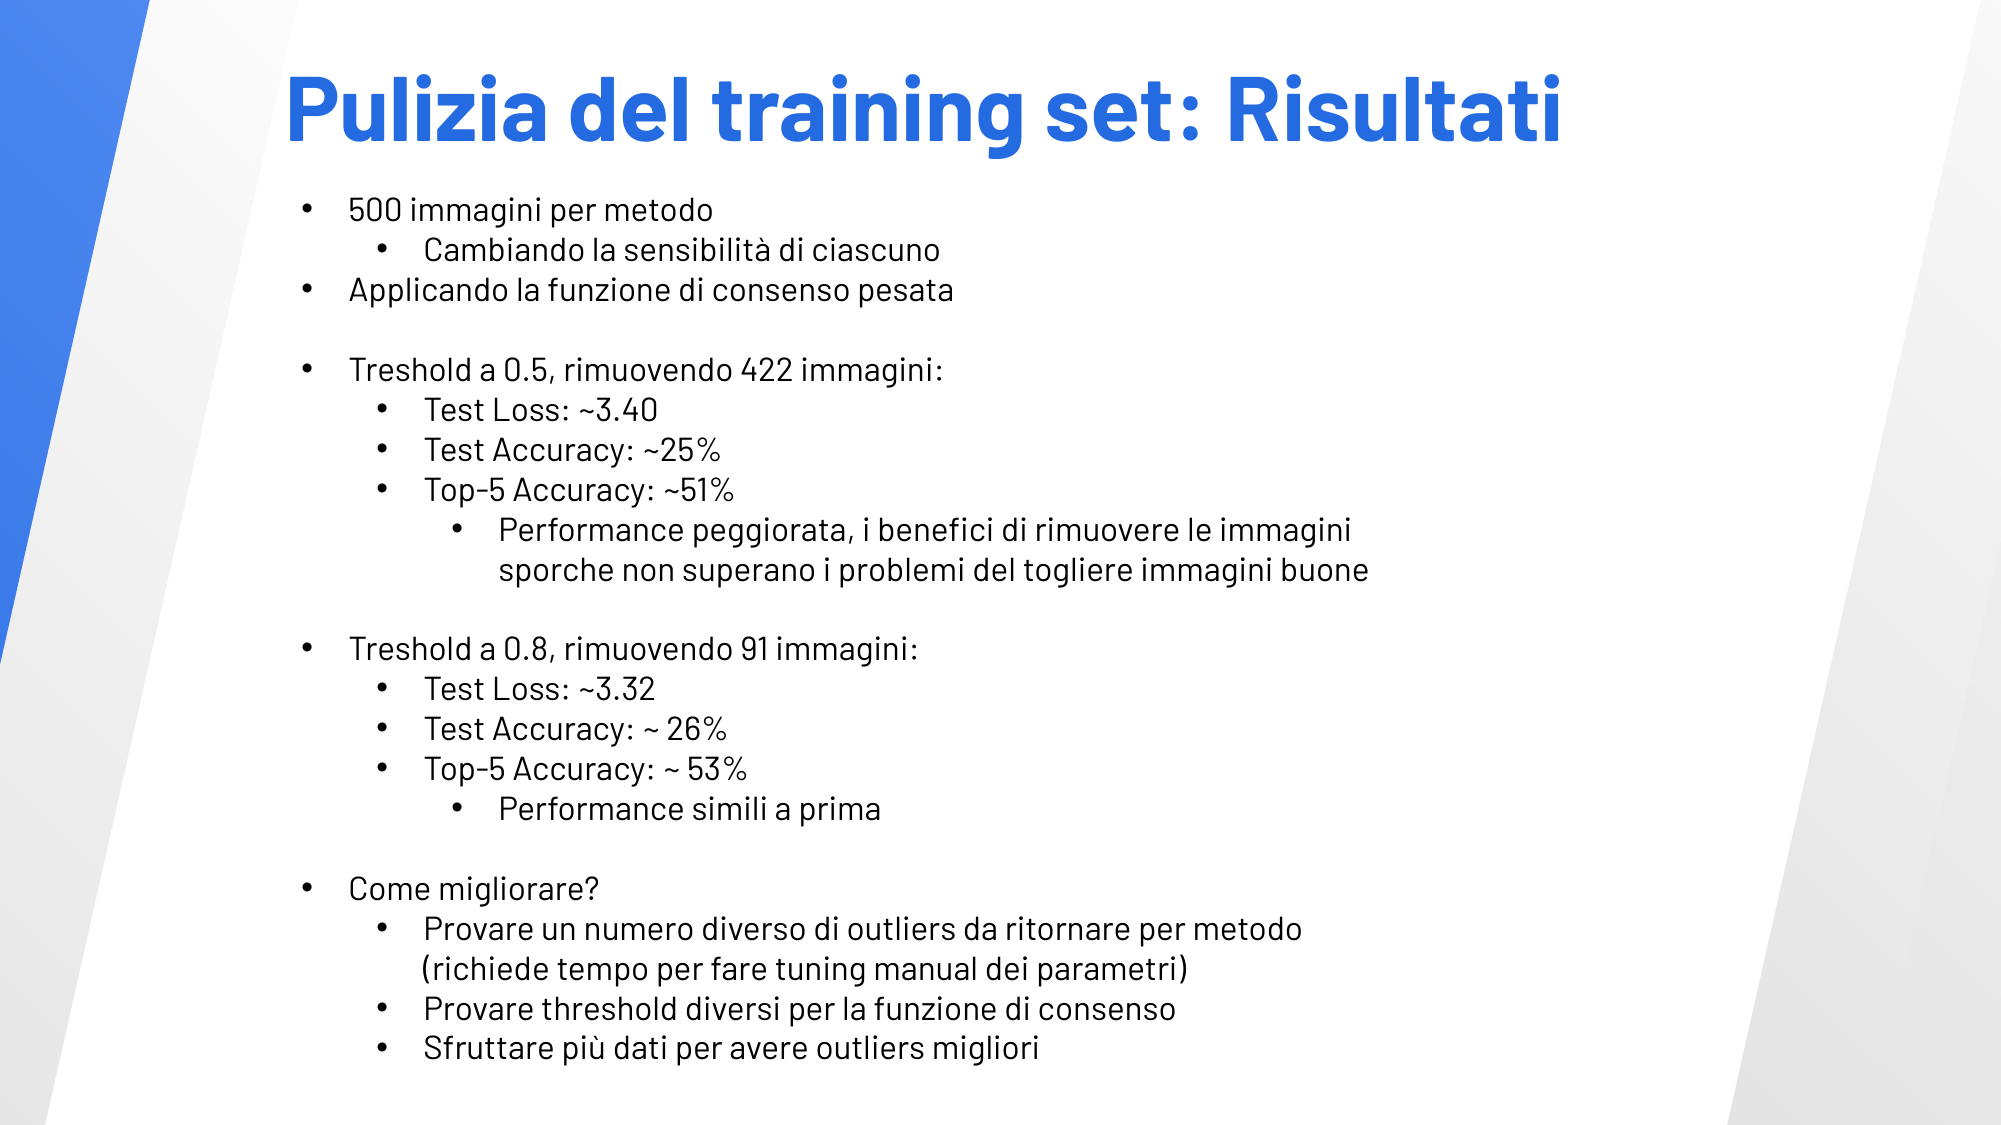

Pulizia del training set: Risultati
500 immagini per metodo
Cambiando la sensibilità di ciascuno
Applicando la funzione di consenso pesata

Treshold a 0.5, rimuovendo 422 immagini:
Test Loss: ~3.40
Test Accuracy: ~25%
Top-5 Accuracy: ~51%
Performance peggiorata, i benefici di rimuovere le immagini sporche non superano i problemi del togliere immagini buone

Treshold a 0.8, rimuovendo 91 immagini:
Test Loss: ~3.32
Test Accuracy: ~ 26%
Top-5 Accuracy: ~ 53%
Performance simili a prima

Come migliorare?
Provare un numero diverso di outliers da ritornare per metodo (richiede tempo per fare tuning manual dei parametri)
Provare threshold diversi per la funzione di consenso
Sfruttare più dati per avere outliers migliori